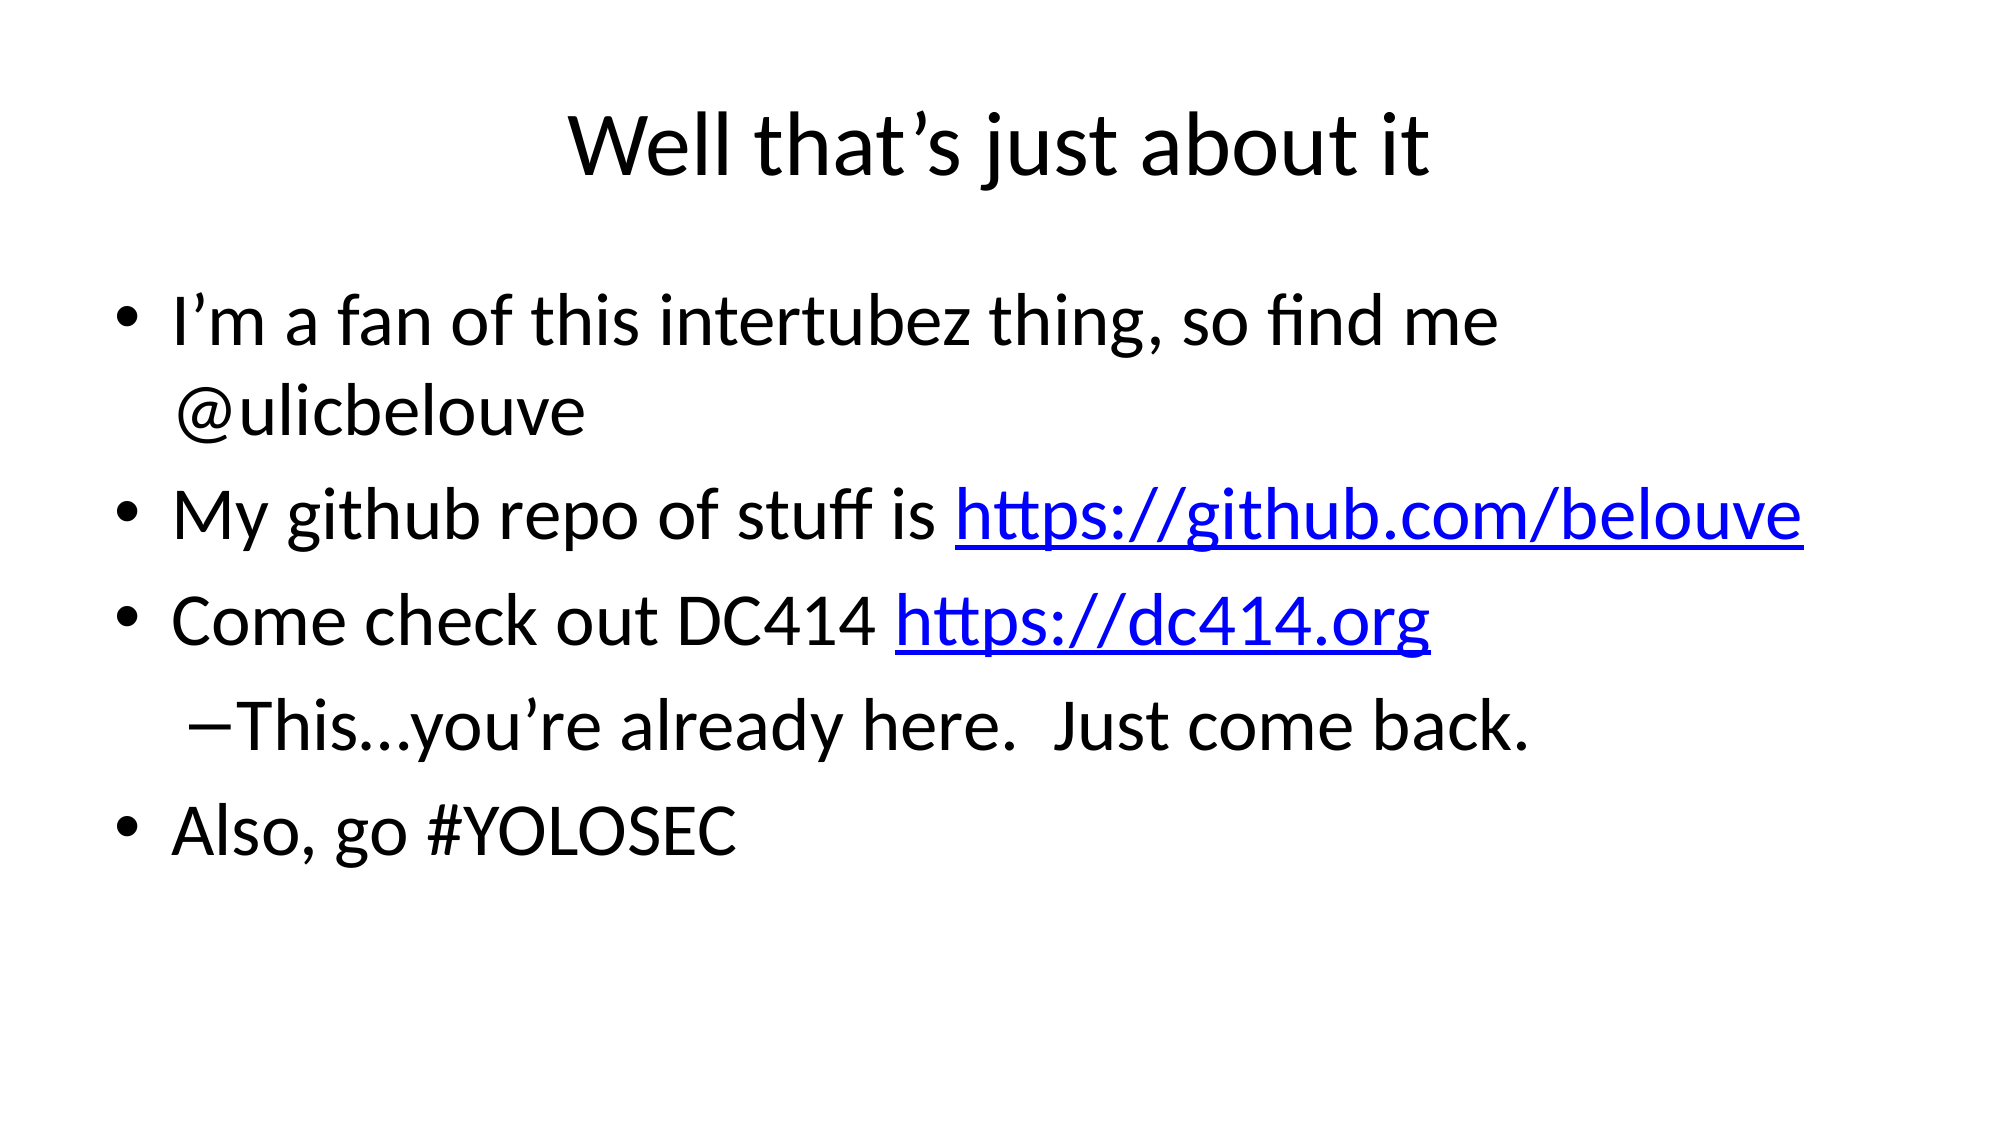

# Well that’s just about it
I’m a fan of this intertubez thing, so find me @ulicbelouve
My github repo of stuff is https://github.com/belouve
Come check out DC414 https://dc414.org
This…you’re already here.  Just come back.
Also, go #YOLOSEC